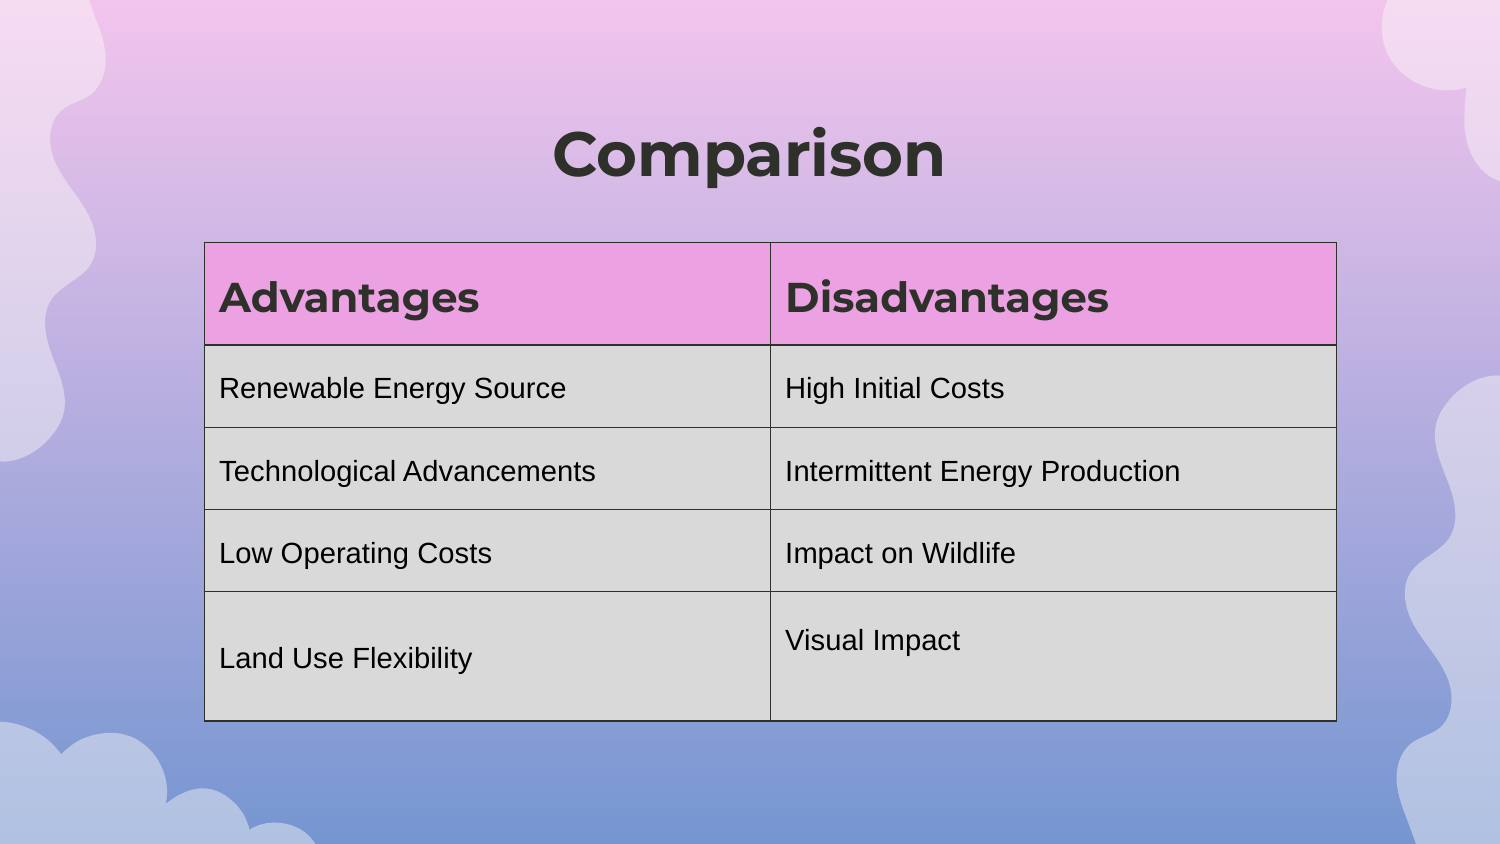

# Comparison
| Advantages | Disadvantages |
| --- | --- |
| Renewable Energy Source | High Initial Costs |
| Technological Advancements | Intermittent Energy Production |
| Low Operating Costs | Impact on Wildlife |
| Land Use Flexibility | Visual Impact |